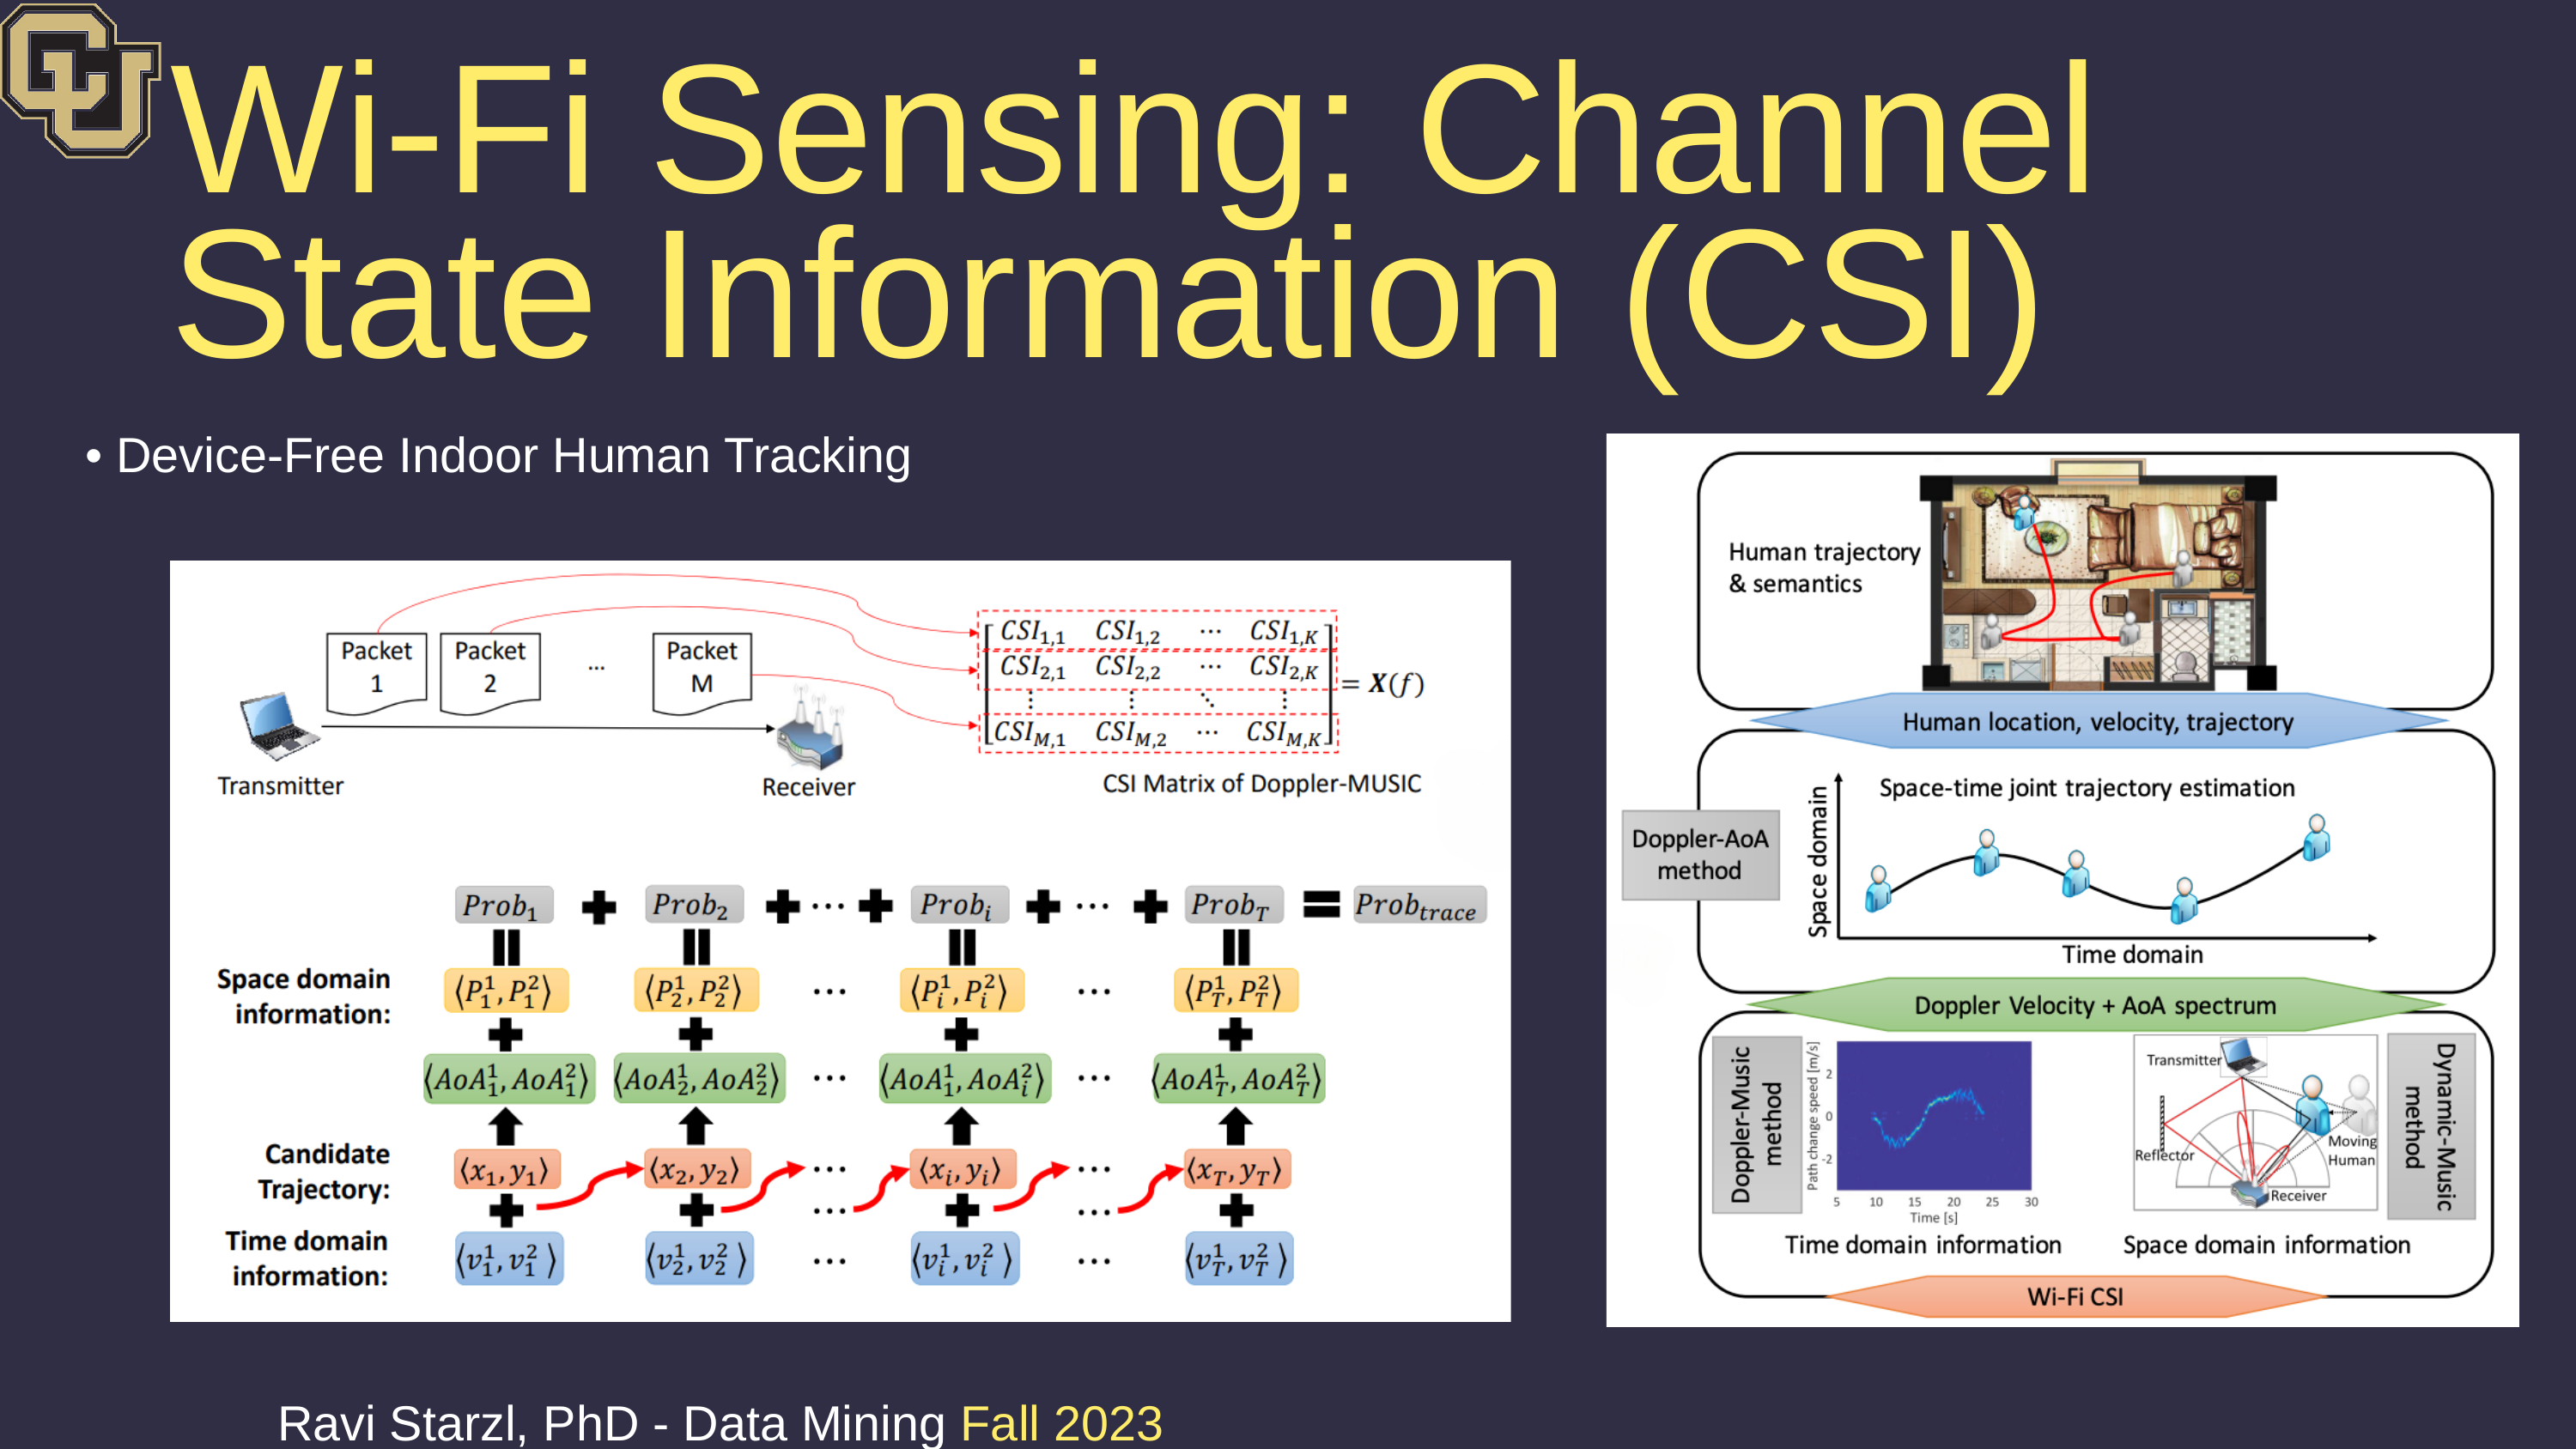

Wi-Fi Sensing: Channel State Information (CSI)
• Device-Free Indoor Human Tracking

Ravi Starzl, PhD - Data Mining Fall 2023